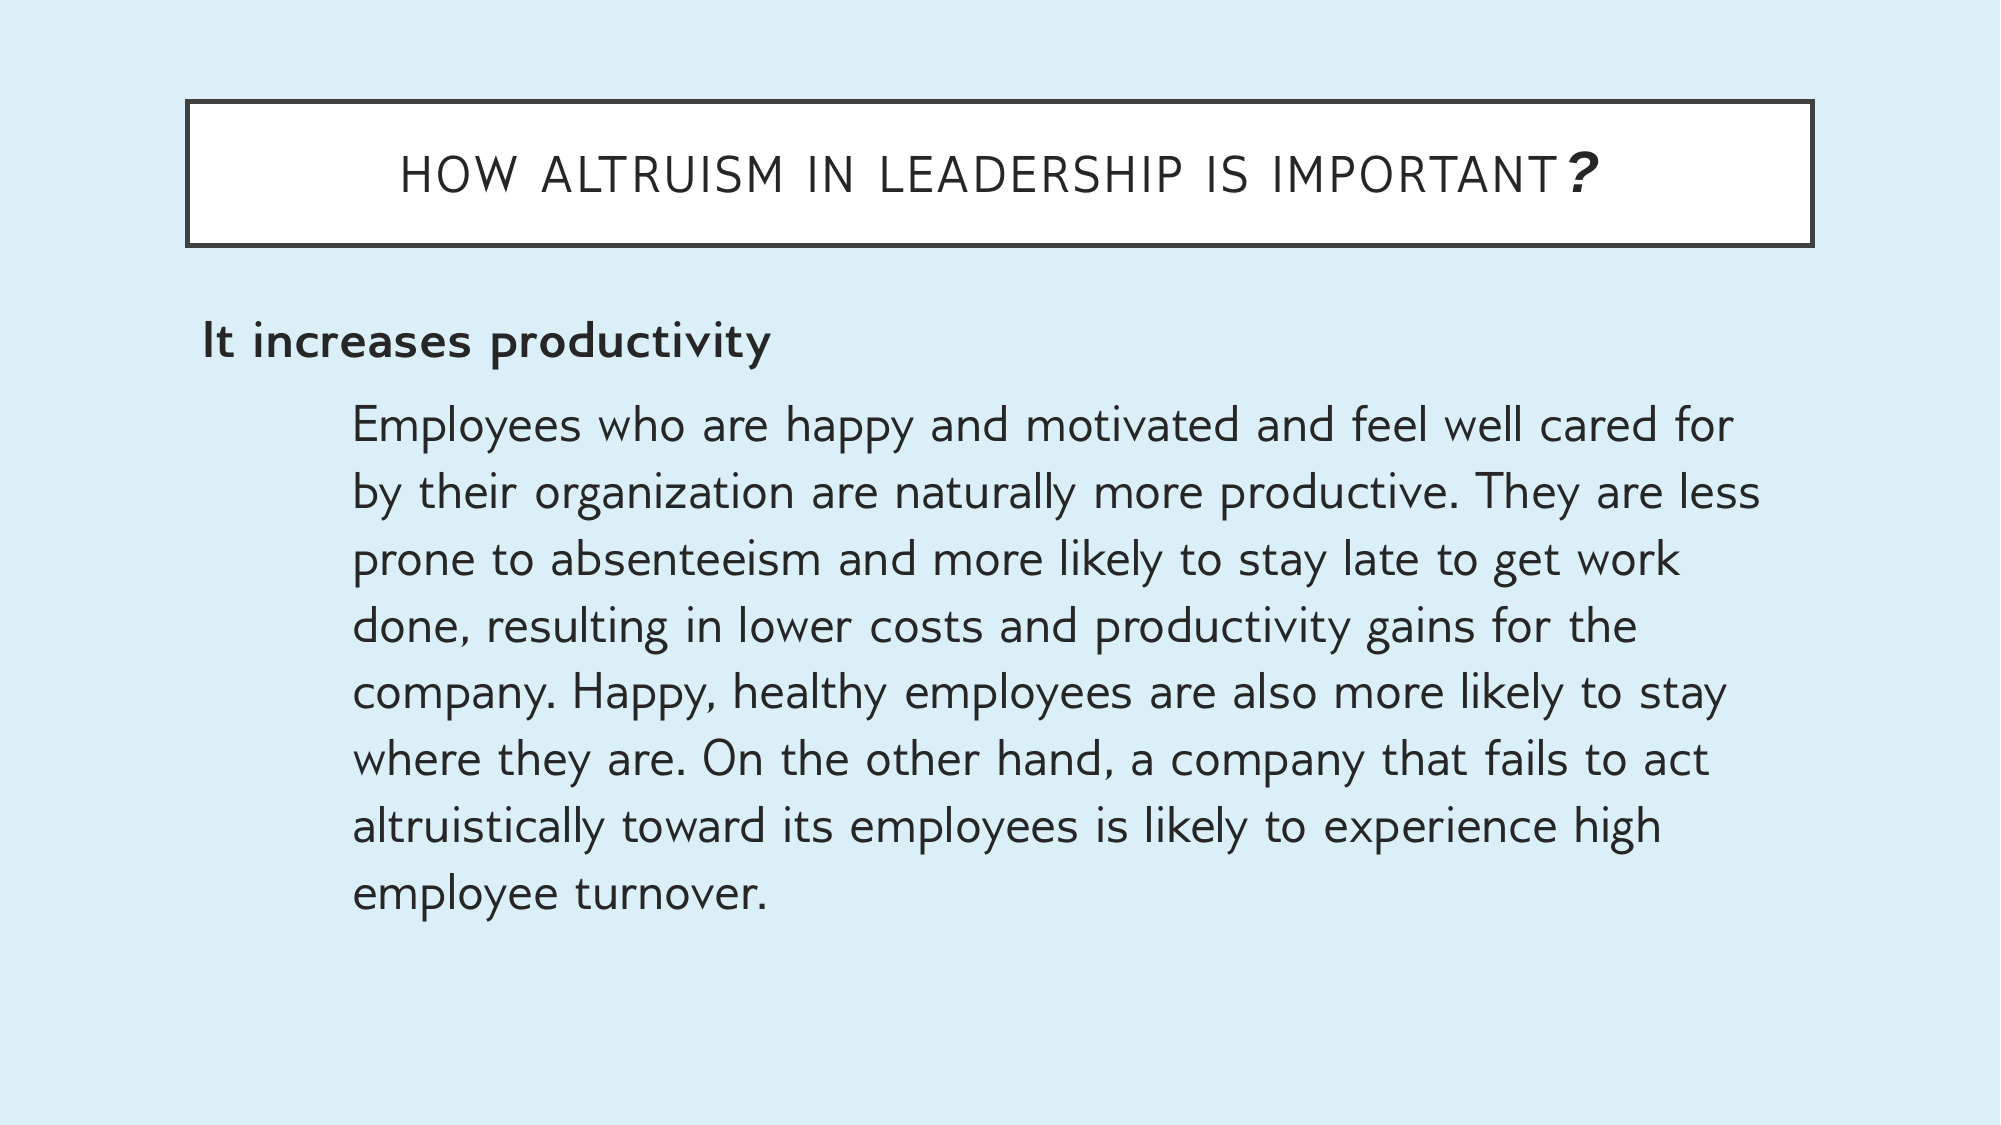

# How Altruism in Leadership is Important?
It increases productivity
Employees who are happy and motivated and feel well cared for by their organization are naturally more productive. They are less prone to absenteeism and more likely to stay late to get work done, resulting in lower costs and productivity gains for the company. Happy, healthy employees are also more likely to stay where they are. On the other hand, a company that fails to act altruistically toward its employees is likely to experience high employee turnover.